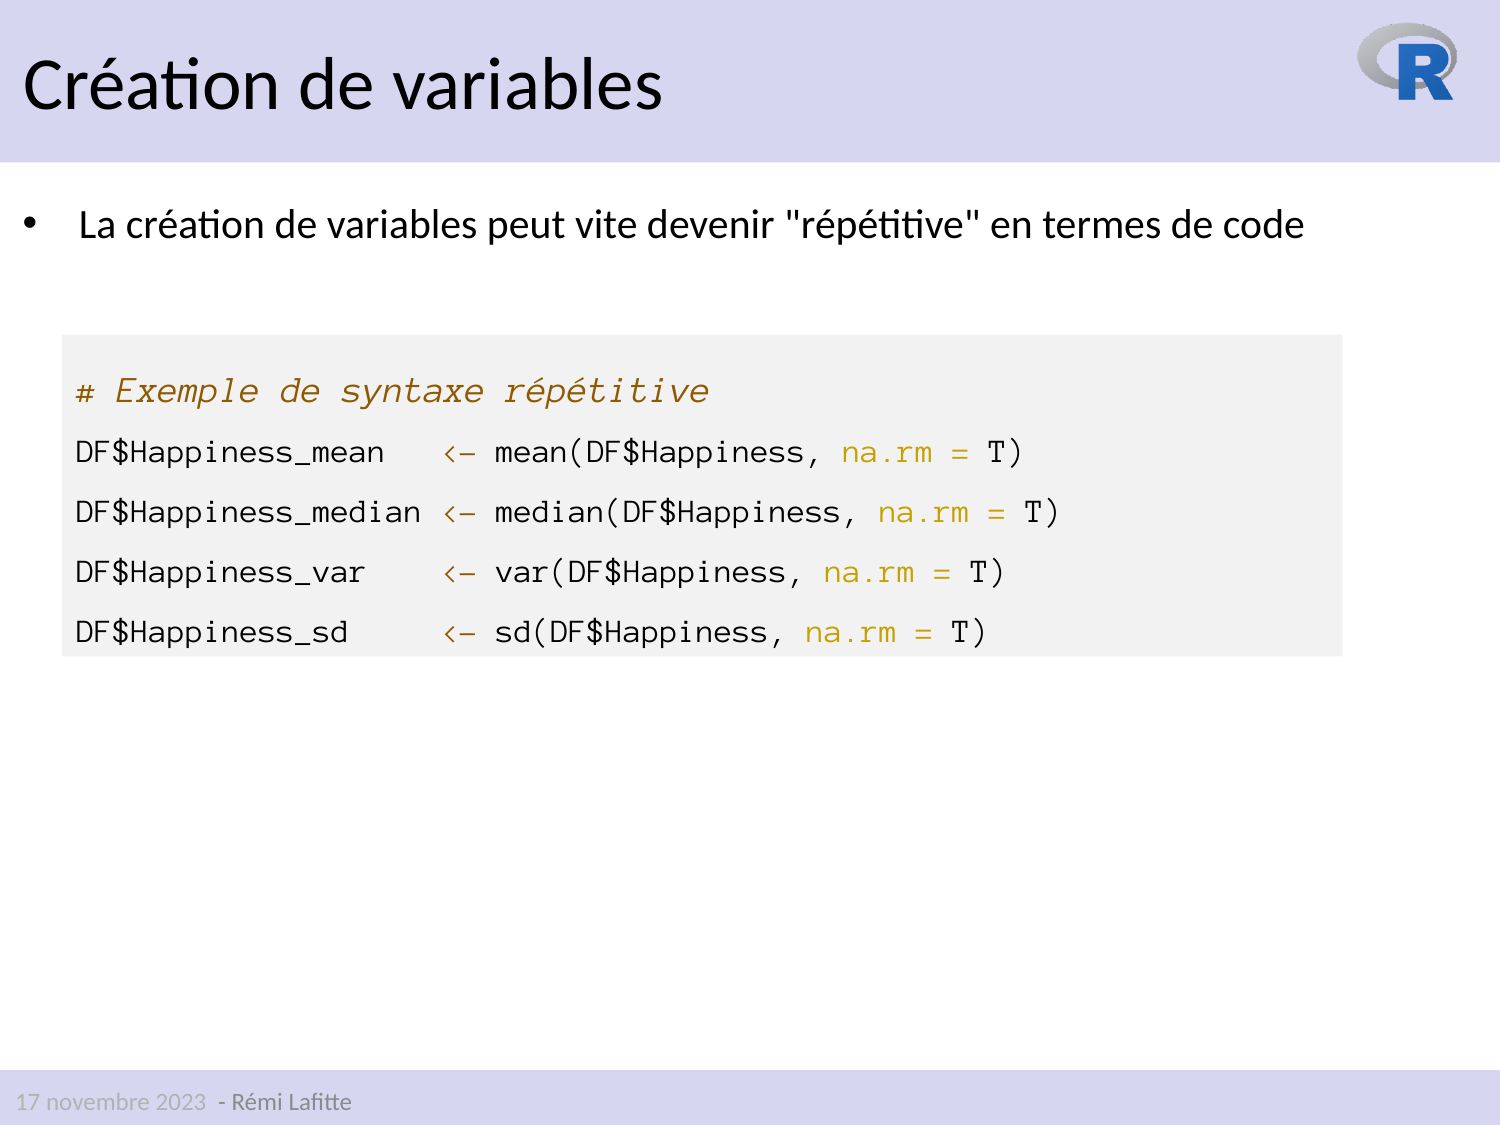

Création de variables
La création de variables peut vite devenir "répétitive" en termes de code
# Exemple de syntaxe répétitive DF$Happiness_mean   <- mean(DF$Happiness, na.rm = T) DF$Happiness_median <- median(DF$Happiness, na.rm = T) DF$Happiness_var    <- var(DF$Happiness, na.rm = T) DF$Happiness_sd     <- sd(DF$Happiness, na.rm = T)
17 novembre 2023
66
https://www.reilly-coglab.com/data